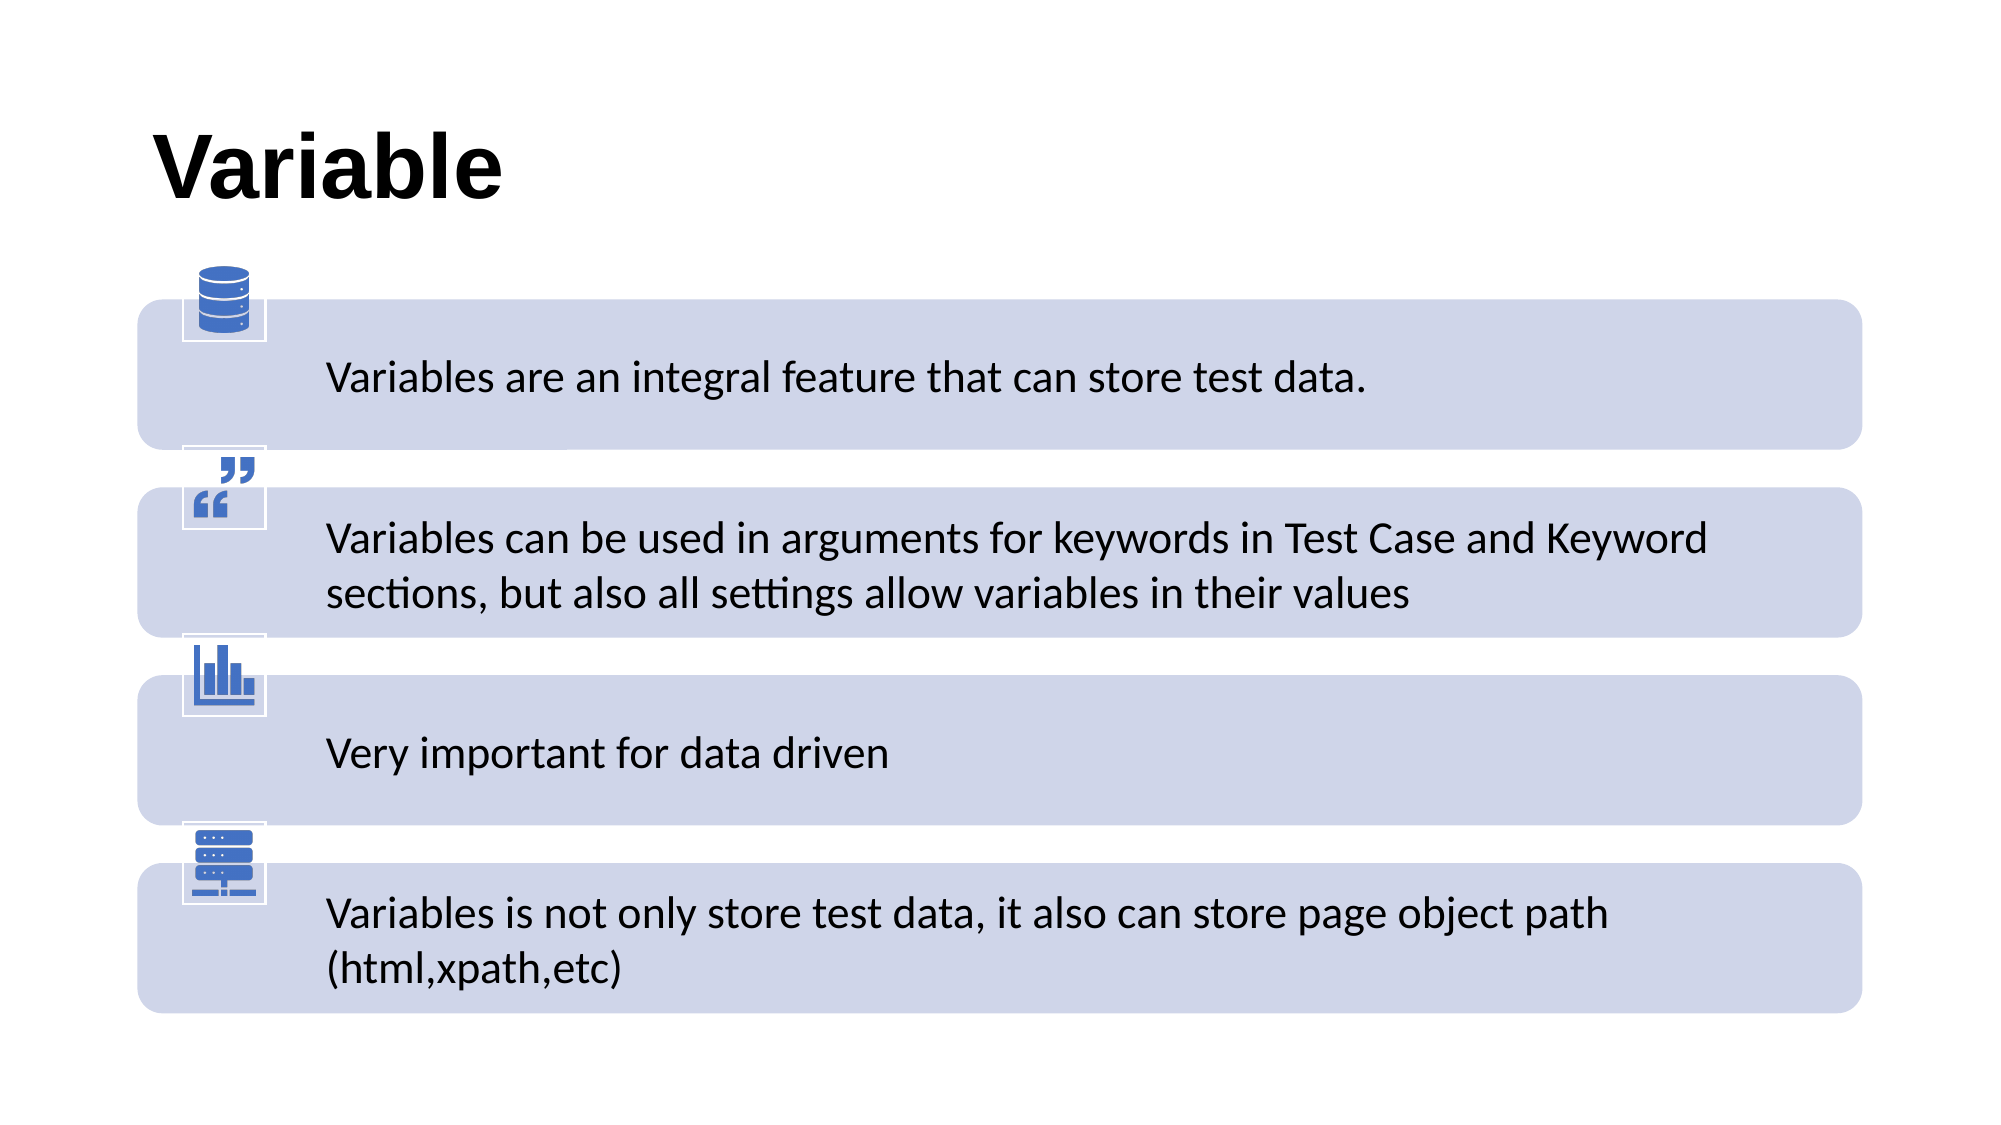

# Variable
Variables are an integral feature that can store test data.
Variables can be used in arguments for keywords in Test Case and Keyword sections, but also all settings allow variables in their values
Very important for data driven
Variables is not only store test data, it also can store page object path (html,xpath,etc)